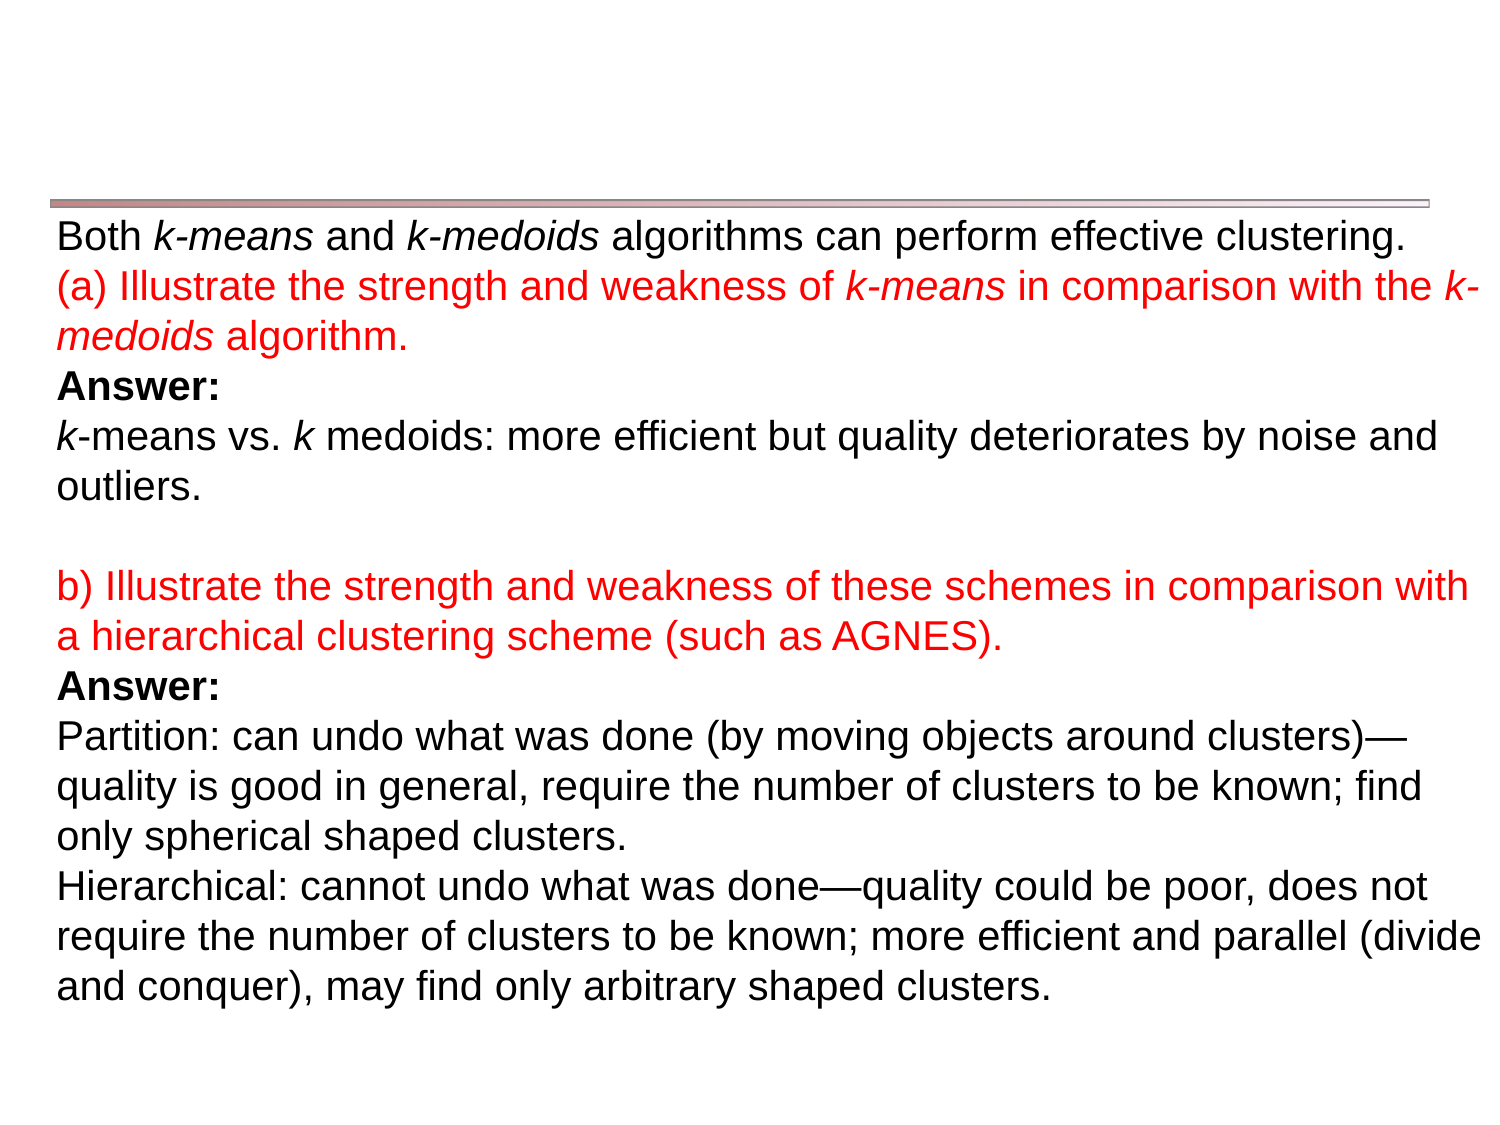

#
Both k-means and k-medoids algorithms can perform effective clustering.
(a) Illustrate the strength and weakness of k-means in comparison with the k-medoids algorithm.
Answer:
k-means vs. k medoids: more efficient but quality deteriorates by noise and outliers.

b) Illustrate the strength and weakness of these schemes in comparison with a hierarchical clustering scheme (such as AGNES).
Answer:
Partition: can undo what was done (by moving objects around clusters)—quality is good in general, require the number of clusters to be known; find only spherical shaped clusters.
Hierarchical: cannot undo what was done—quality could be poor, does not require the number of clusters to be known; more efficient and parallel (divide and conquer), may find only arbitrary shaped clusters.